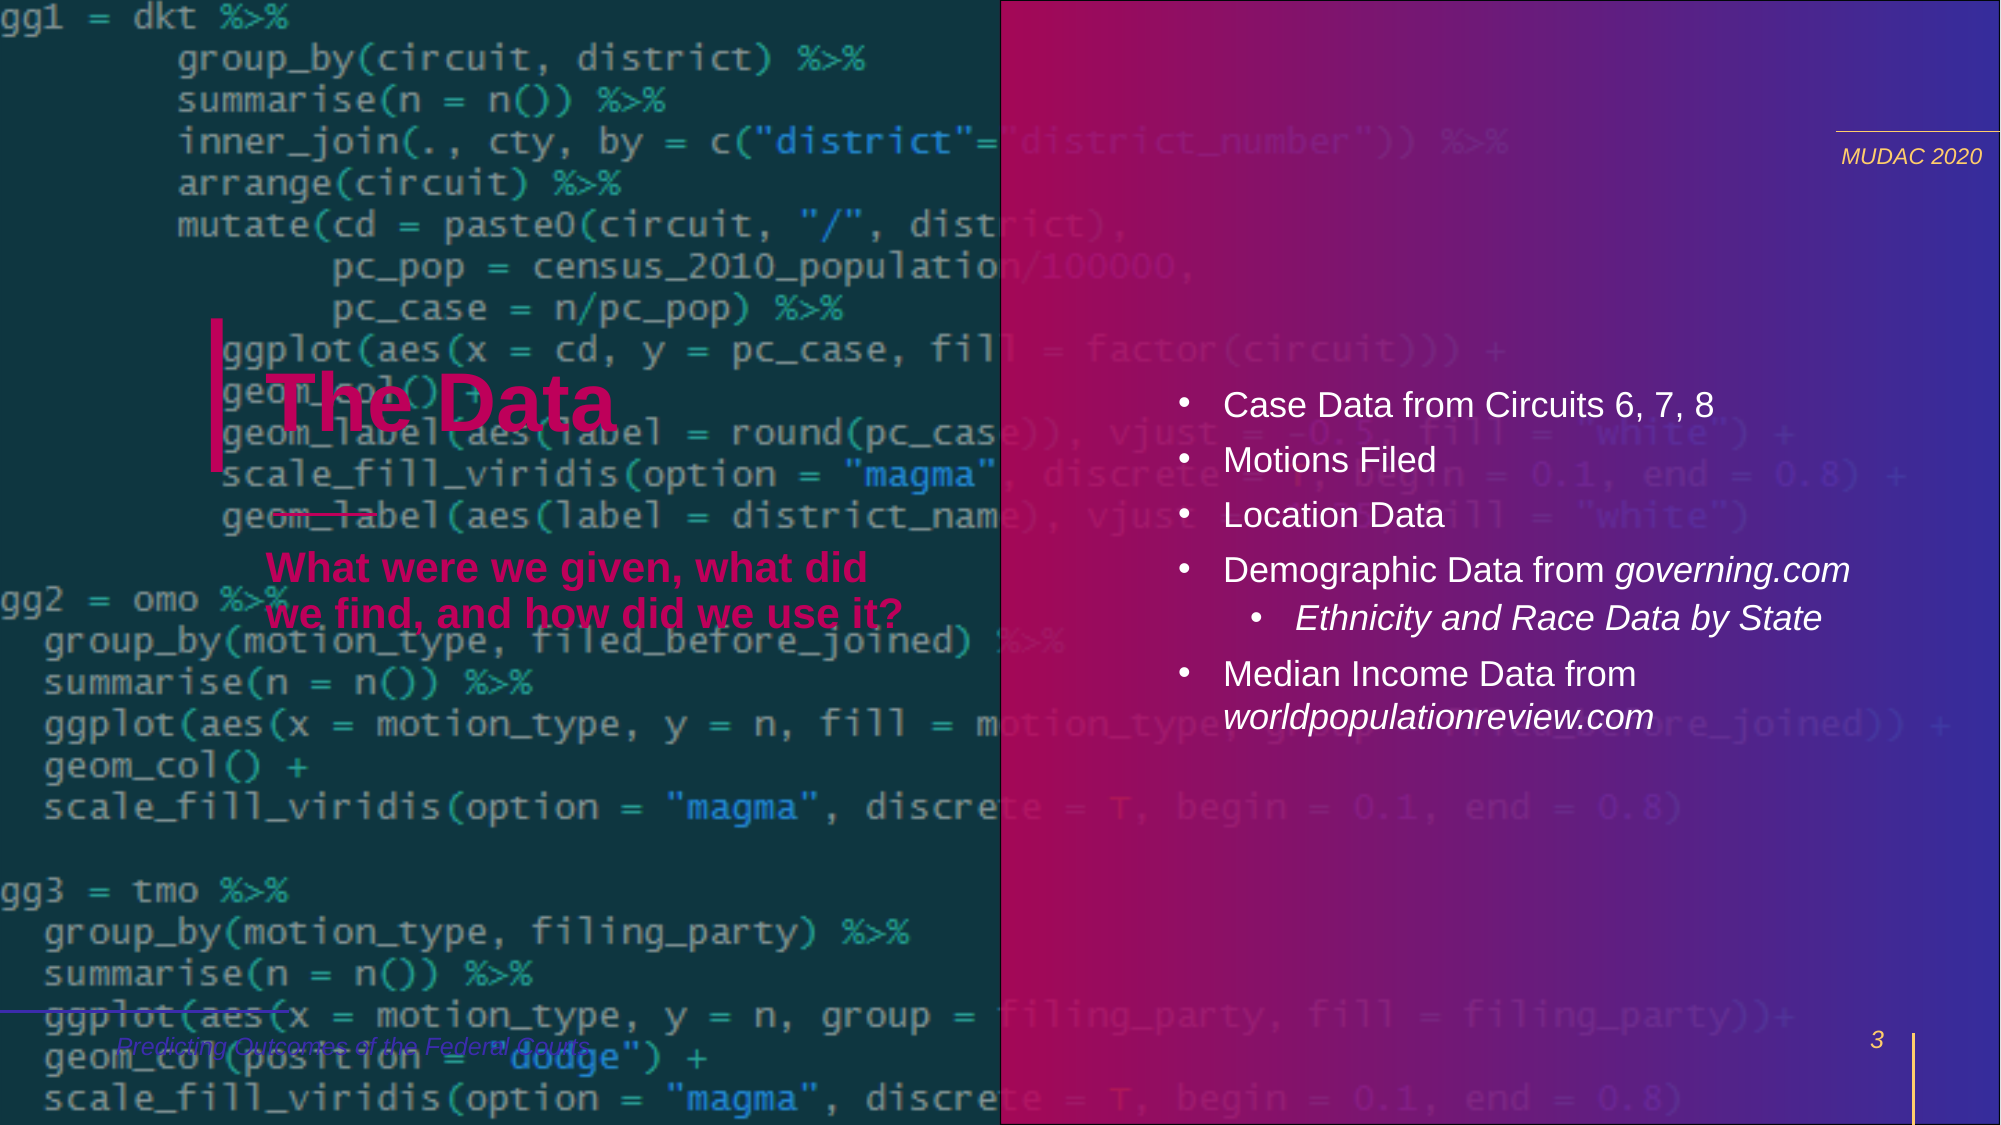

MUDAC 2020
# The Data
Case Data from Circuits 6, 7, 8
Motions Filed
Location Data
Demographic Data from governing.com
Ethnicity and Race Data by State
Median Income Data from worldpopulationreview.com
What were we given, what did we find, and how did we use it?
3
Predicting Outcomes of the Federal Courts